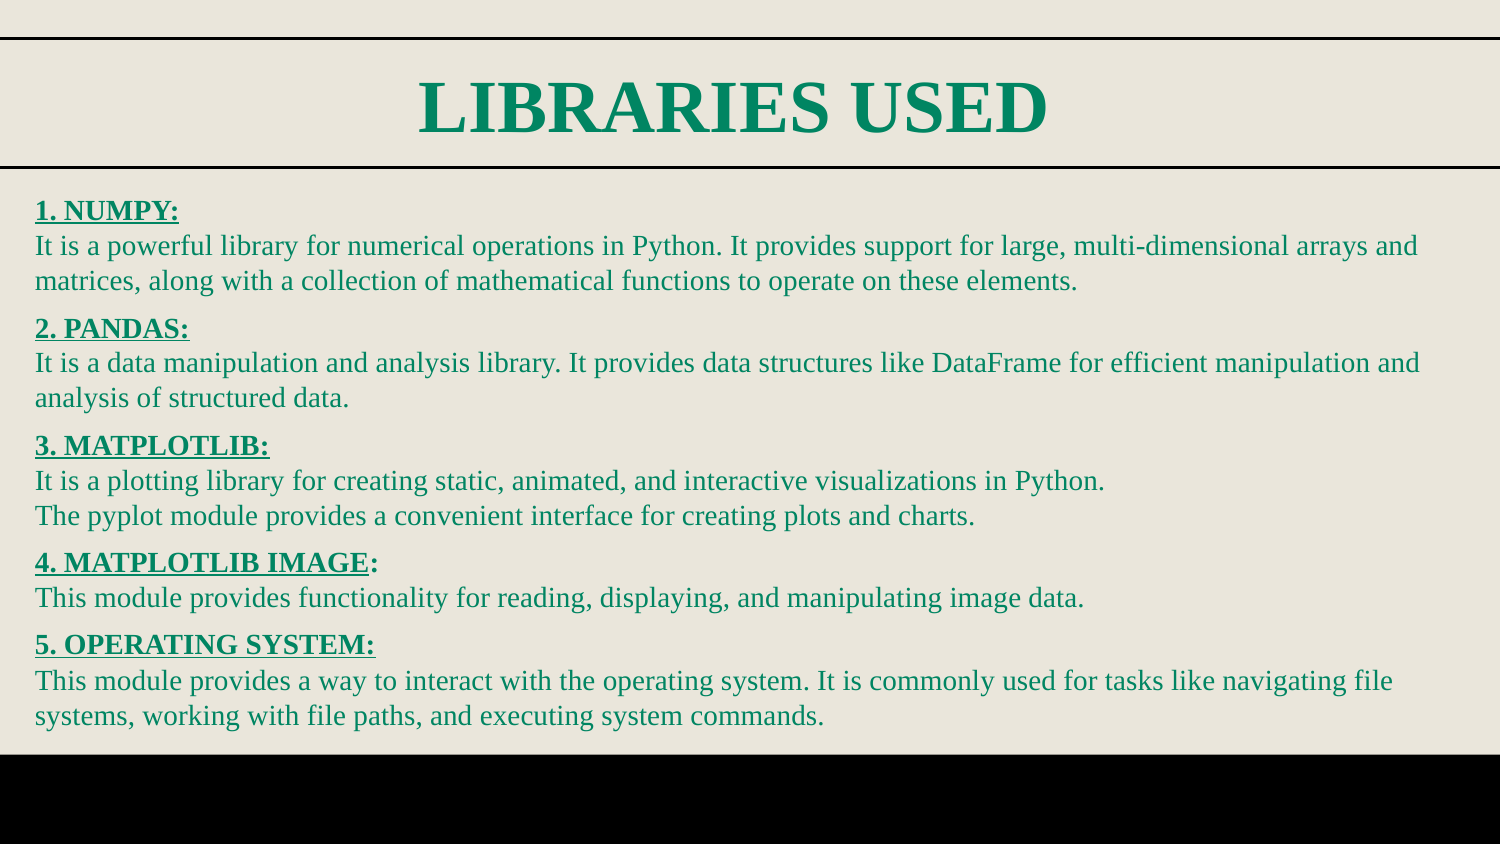

# LIBRARIES USED
1. NUMPY:
It is a powerful library for numerical operations in Python. It provides support for large, multi-dimensional arrays and matrices, along with a collection of mathematical functions to operate on these elements.

2. PANDAS:
It is a data manipulation and analysis library. It provides data structures like DataFrame for efficient manipulation and analysis of structured data.

3. MATPLOTLIB:
It is a plotting library for creating static, animated, and interactive visualizations in Python.
The pyplot module provides a convenient interface for creating plots and charts.

4. MATPLOTLIB IMAGE:
This module provides functionality for reading, displaying, and manipulating image data.

5. OPERATING SYSTEM:
This module provides a way to interact with the operating system. It is commonly used for tasks like navigating file systems, working with file paths, and executing system commands.